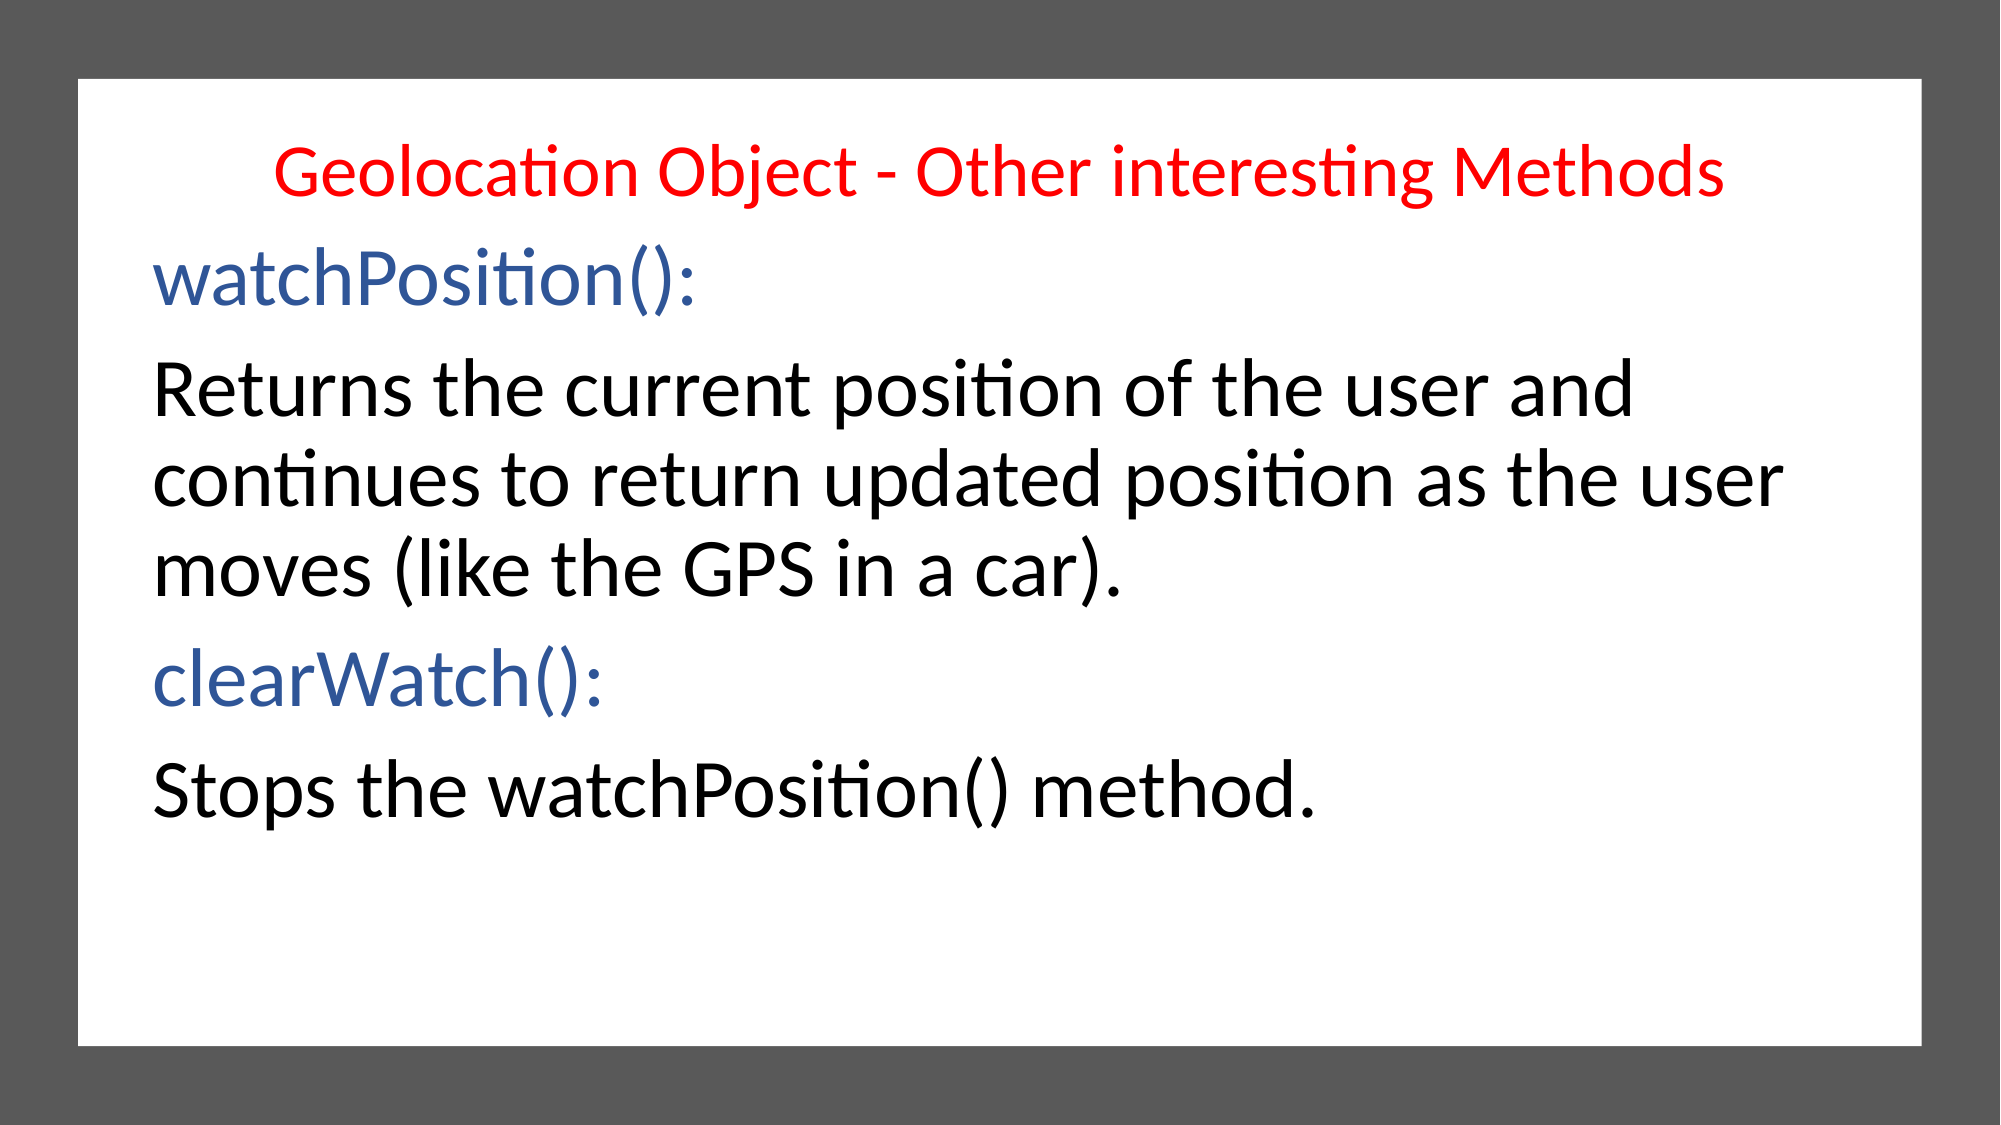

Geolocation Object - Other interesting Methods
watchPosition():
Returns the current position of the user and continues to return updated position as the user moves (like the GPS in a car).
clearWatch():
Stops the watchPosition() method.